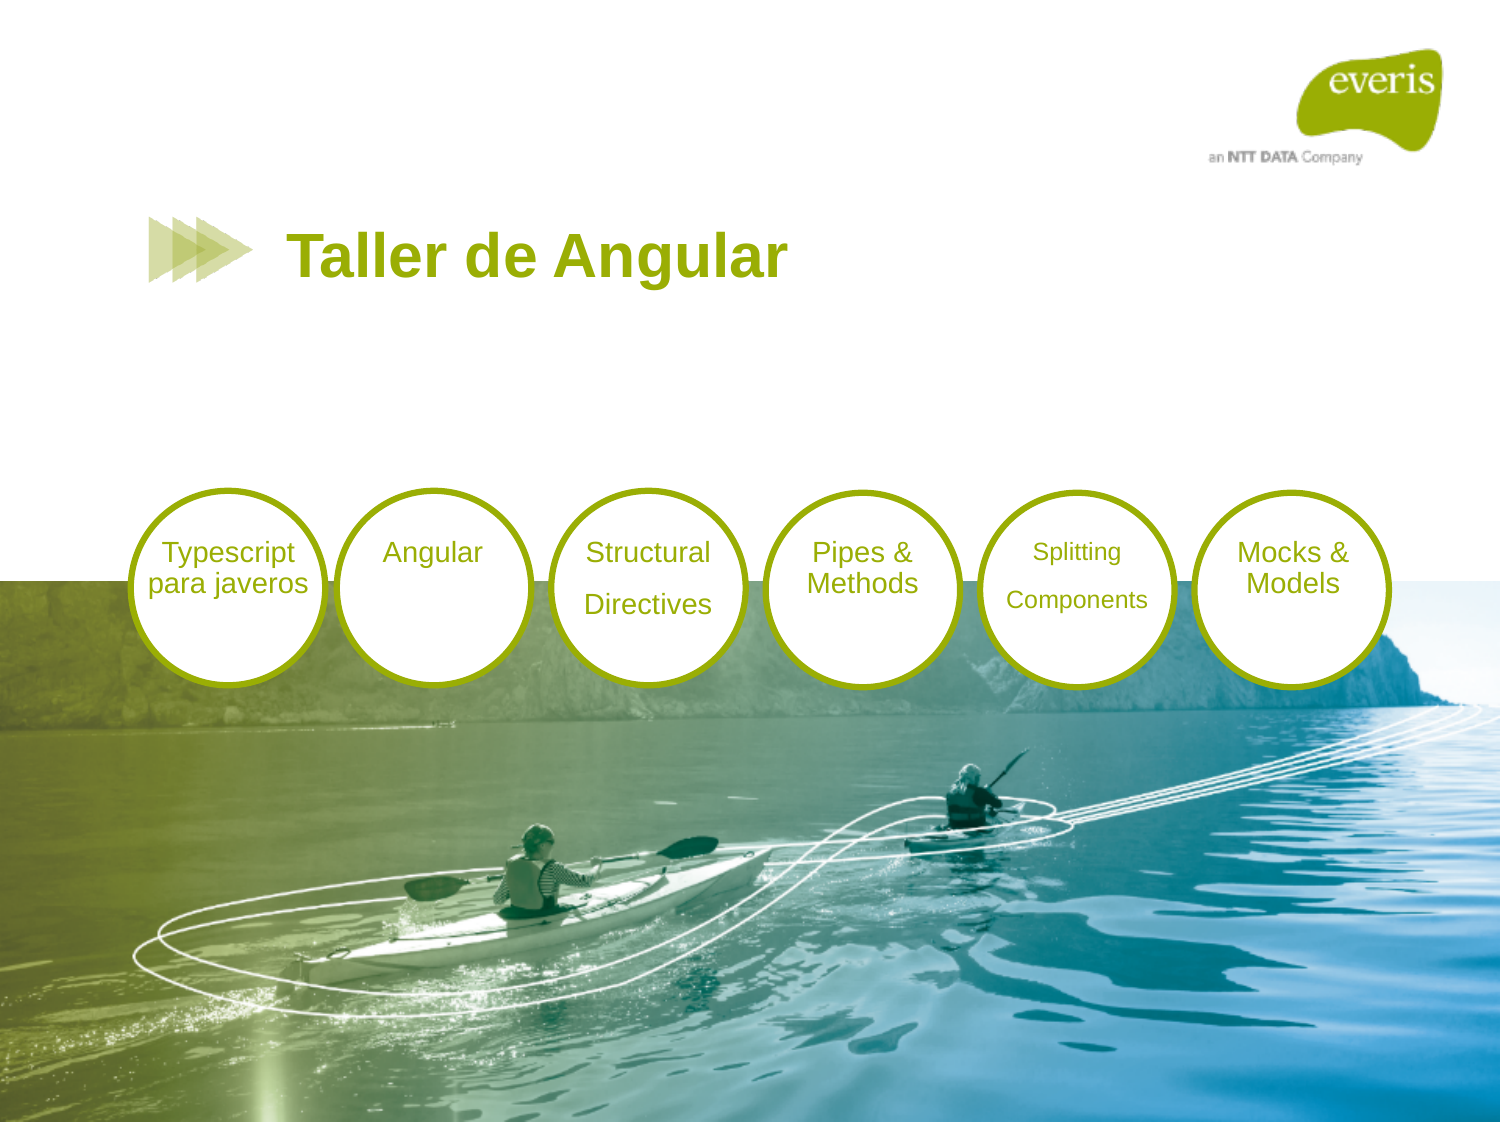

# Taller de Angular

Mocks & Models
Pipes & Methods
Angular
Structural
Directives
Typescript para javeros
Splitting
Components